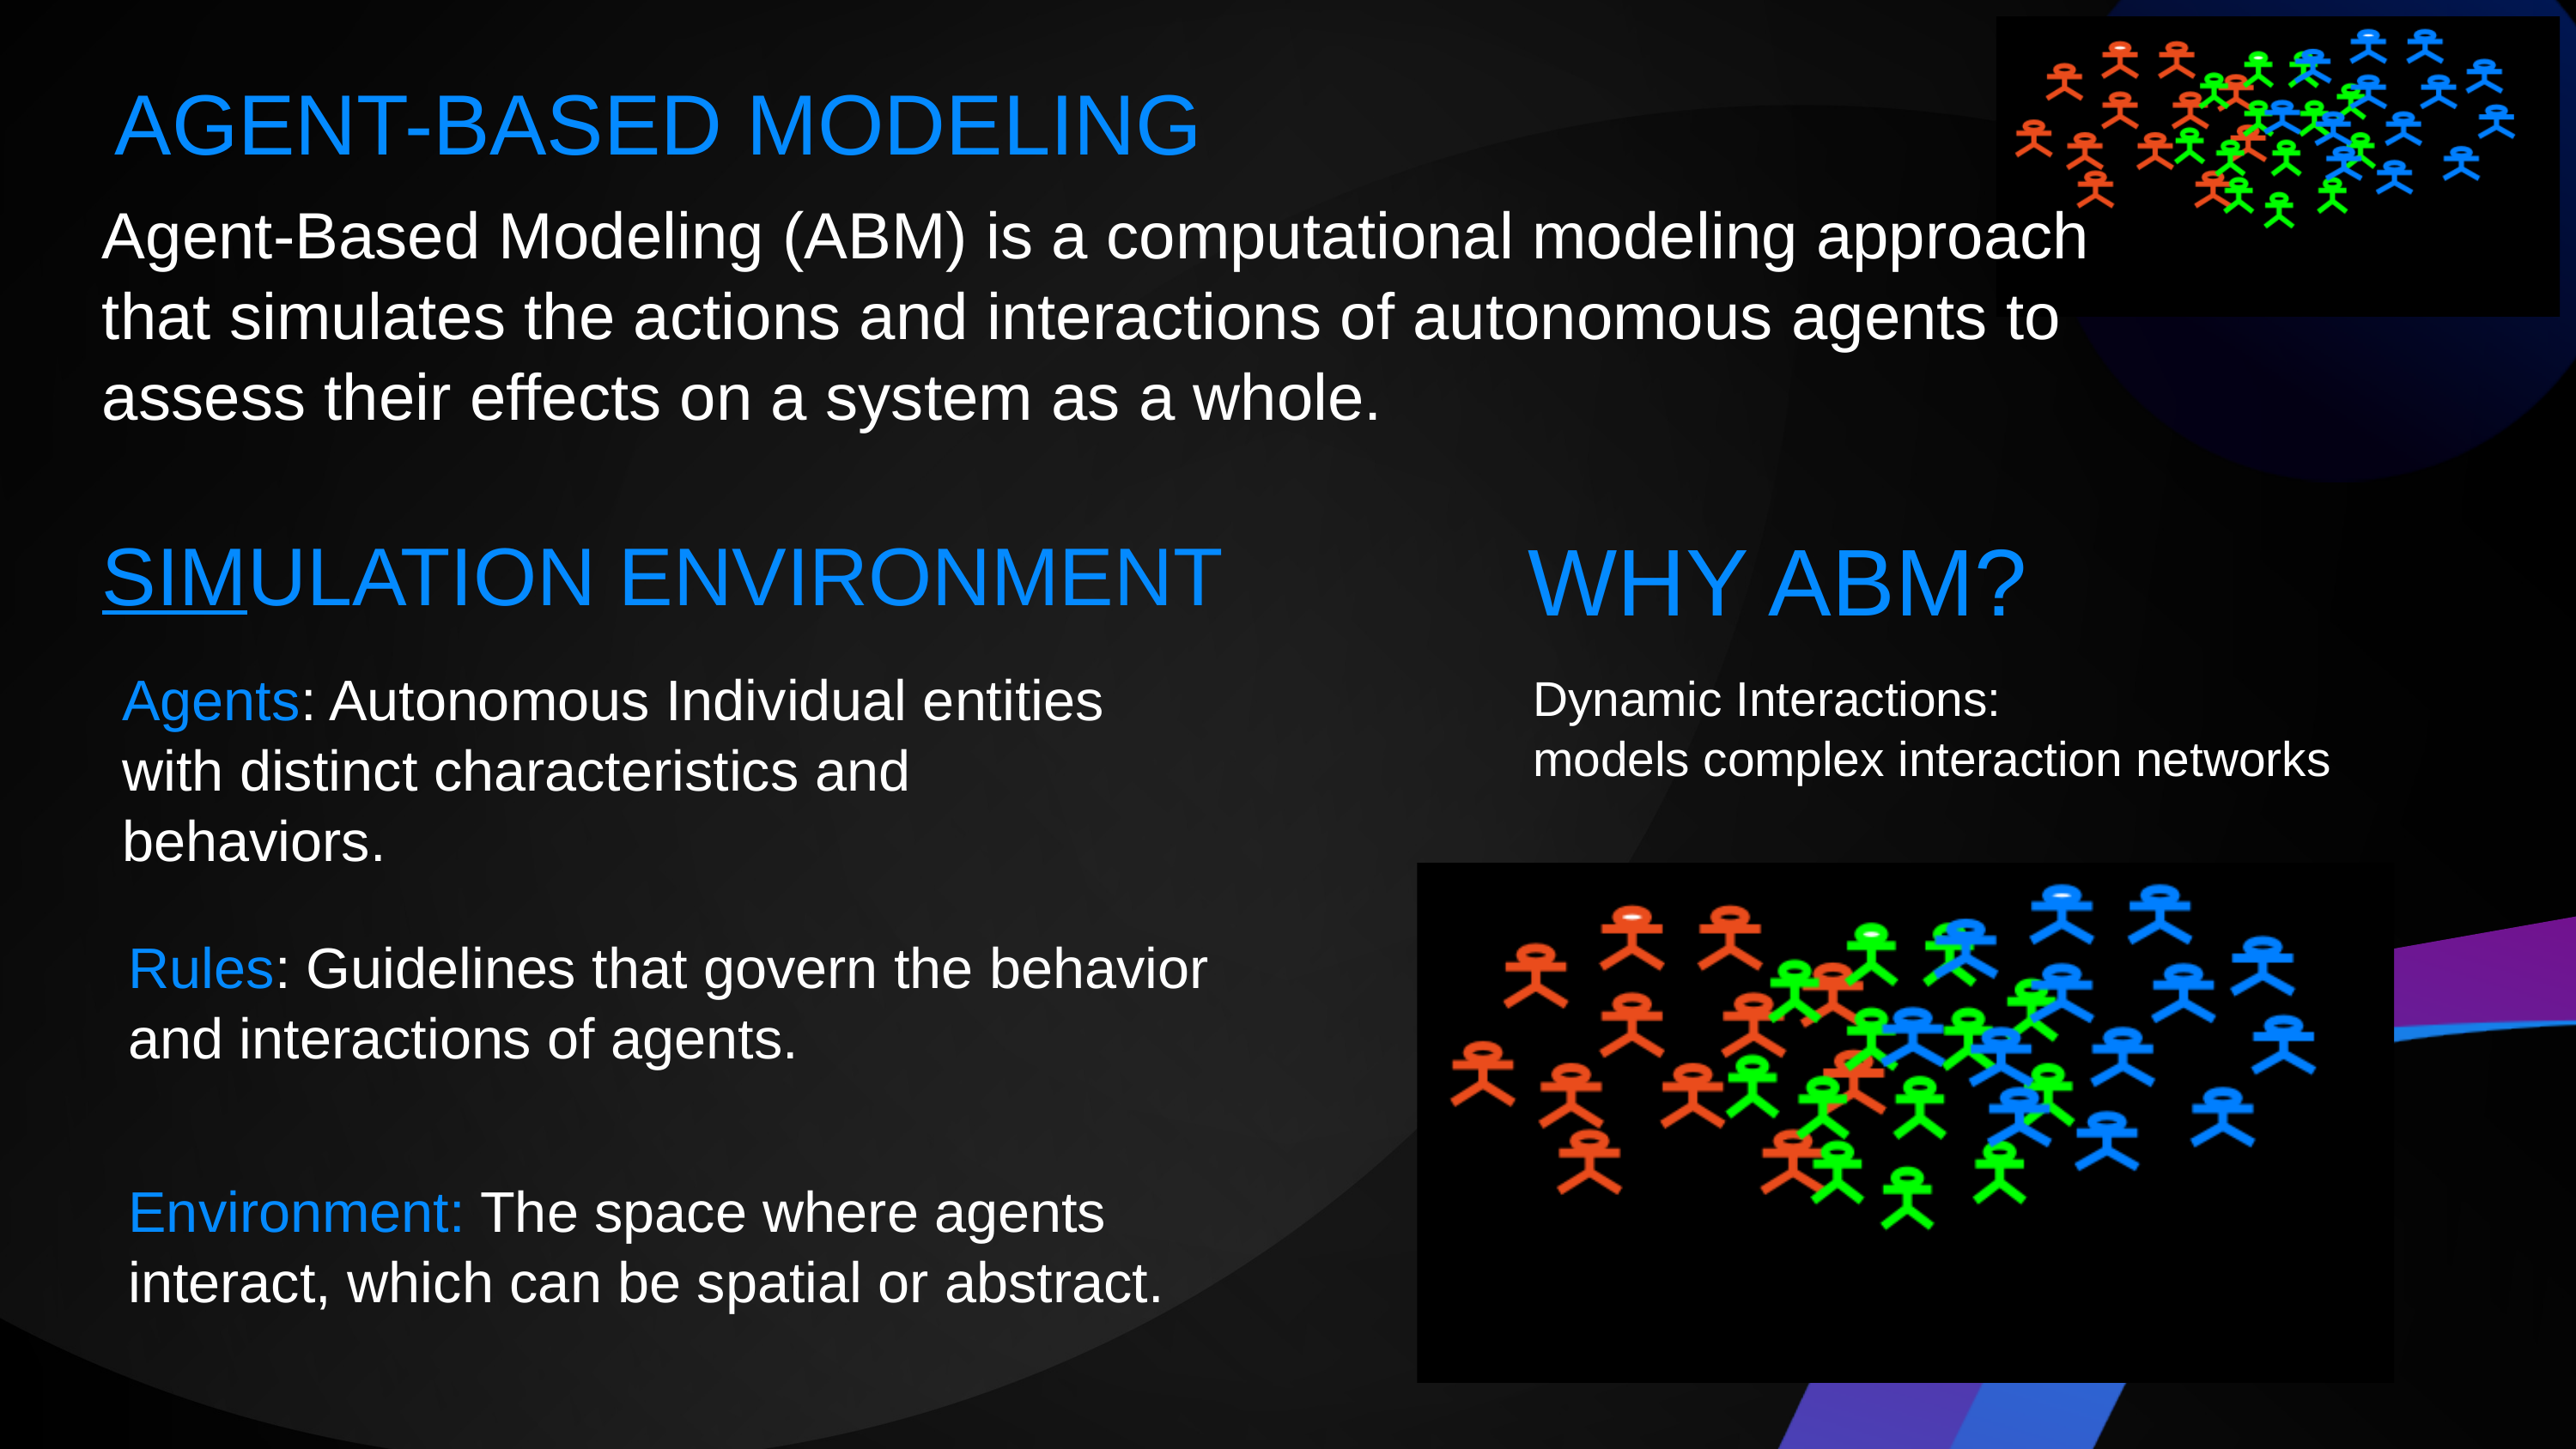

AGENT-BASED MODELING
Agent-Based Modeling (ABM) is a computational modeling approach that simulates the actions and interactions of autonomous agents to assess their effects on a system as a whole.

WHY ABM?
SIMULATION ENVIRONMENT
Agents: Autonomous Individual entities with distinct characteristics and behaviors.
Dynamic Interactions:
models complex interaction networks

Rules: Guidelines that govern the behavior﻿ and interactions of agents.

Environment: The space where agents interact, which can be spatial or abstract.